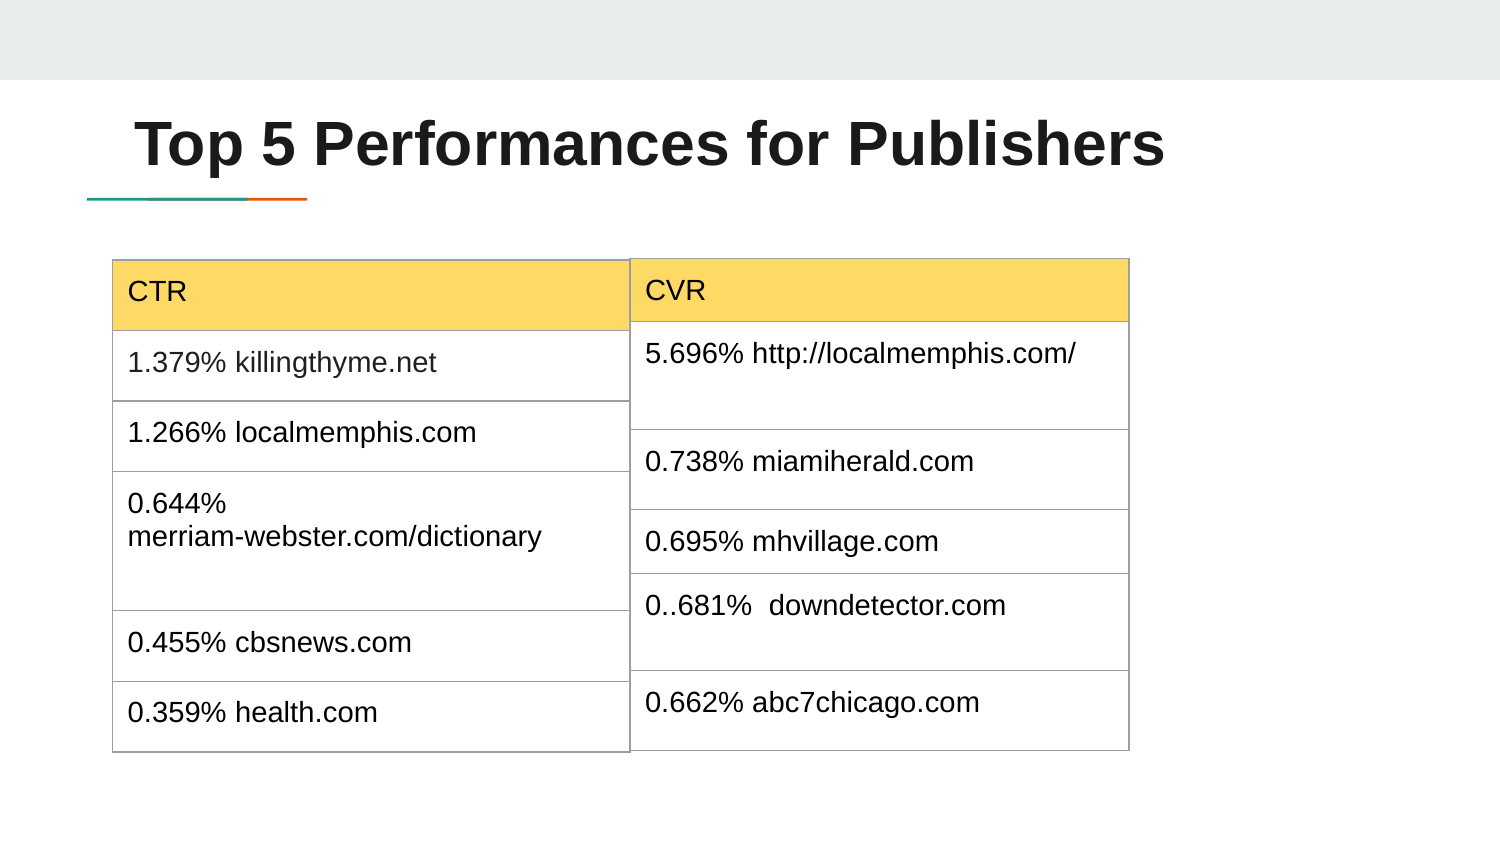

# Top 5 Performances for Publishers
| CVR |
| --- |
| 5.696% http://localmemphis.com/ |
| 0.738% miamiherald.com |
| 0.695% mhvillage.com |
| 0..681% downdetector.com |
| 0.662% abc7chicago.com |
| CTR |
| --- |
| 1.379% killingthyme.net |
| 1.266% localmemphis.com |
| 0.644% merriam-webster.com/dictionary |
| 0.455% cbsnews.com |
| 0.359% health.com |